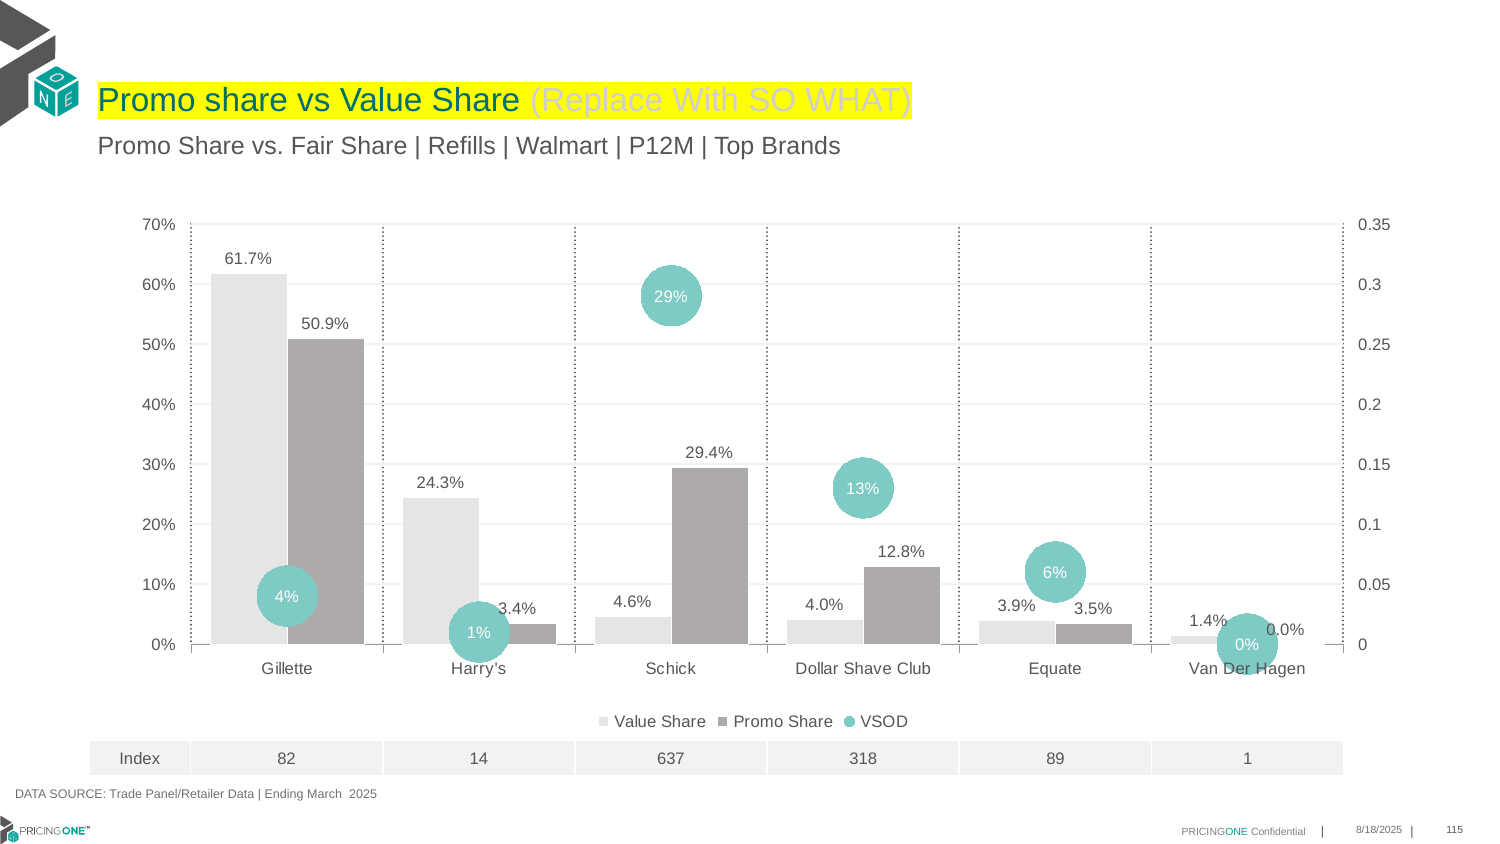

# Promo share vs Value Share (Replace With SO WHAT)
Promo Share vs. Fair Share | Refills | Walmart | P12M | Top Brands

### Chart

| Category | Value Share | Promo Share | VSOD |
|---|---|---|---|
| Gillette | 0.6170993931859944 | 0.508515658357979 | 0.04 |
| Harry's | 0.24341488493153948 | 0.03378304548275457 | 0.01 |
| Schick | 0.04623071393586994 | 0.2943413218155724 | 0.29 |
| Dollar Shave Club | 0.040291297693214836 | 0.1282822771765654 | 0.13 |
| Equate | 0.039220718455250554 | 0.03480845048346662 | 0.06 |
| Van Der Hagen | 0.013513482367956495 | 0.00014589905903205505 | 0.0 |
| Index | 82 | 14 | 637 | 318 | 89 | 1 |
| --- | --- | --- | --- | --- | --- | --- |
DATA SOURCE: Trade Panel/Retailer Data | Ending March  2025

8/18/2025
115